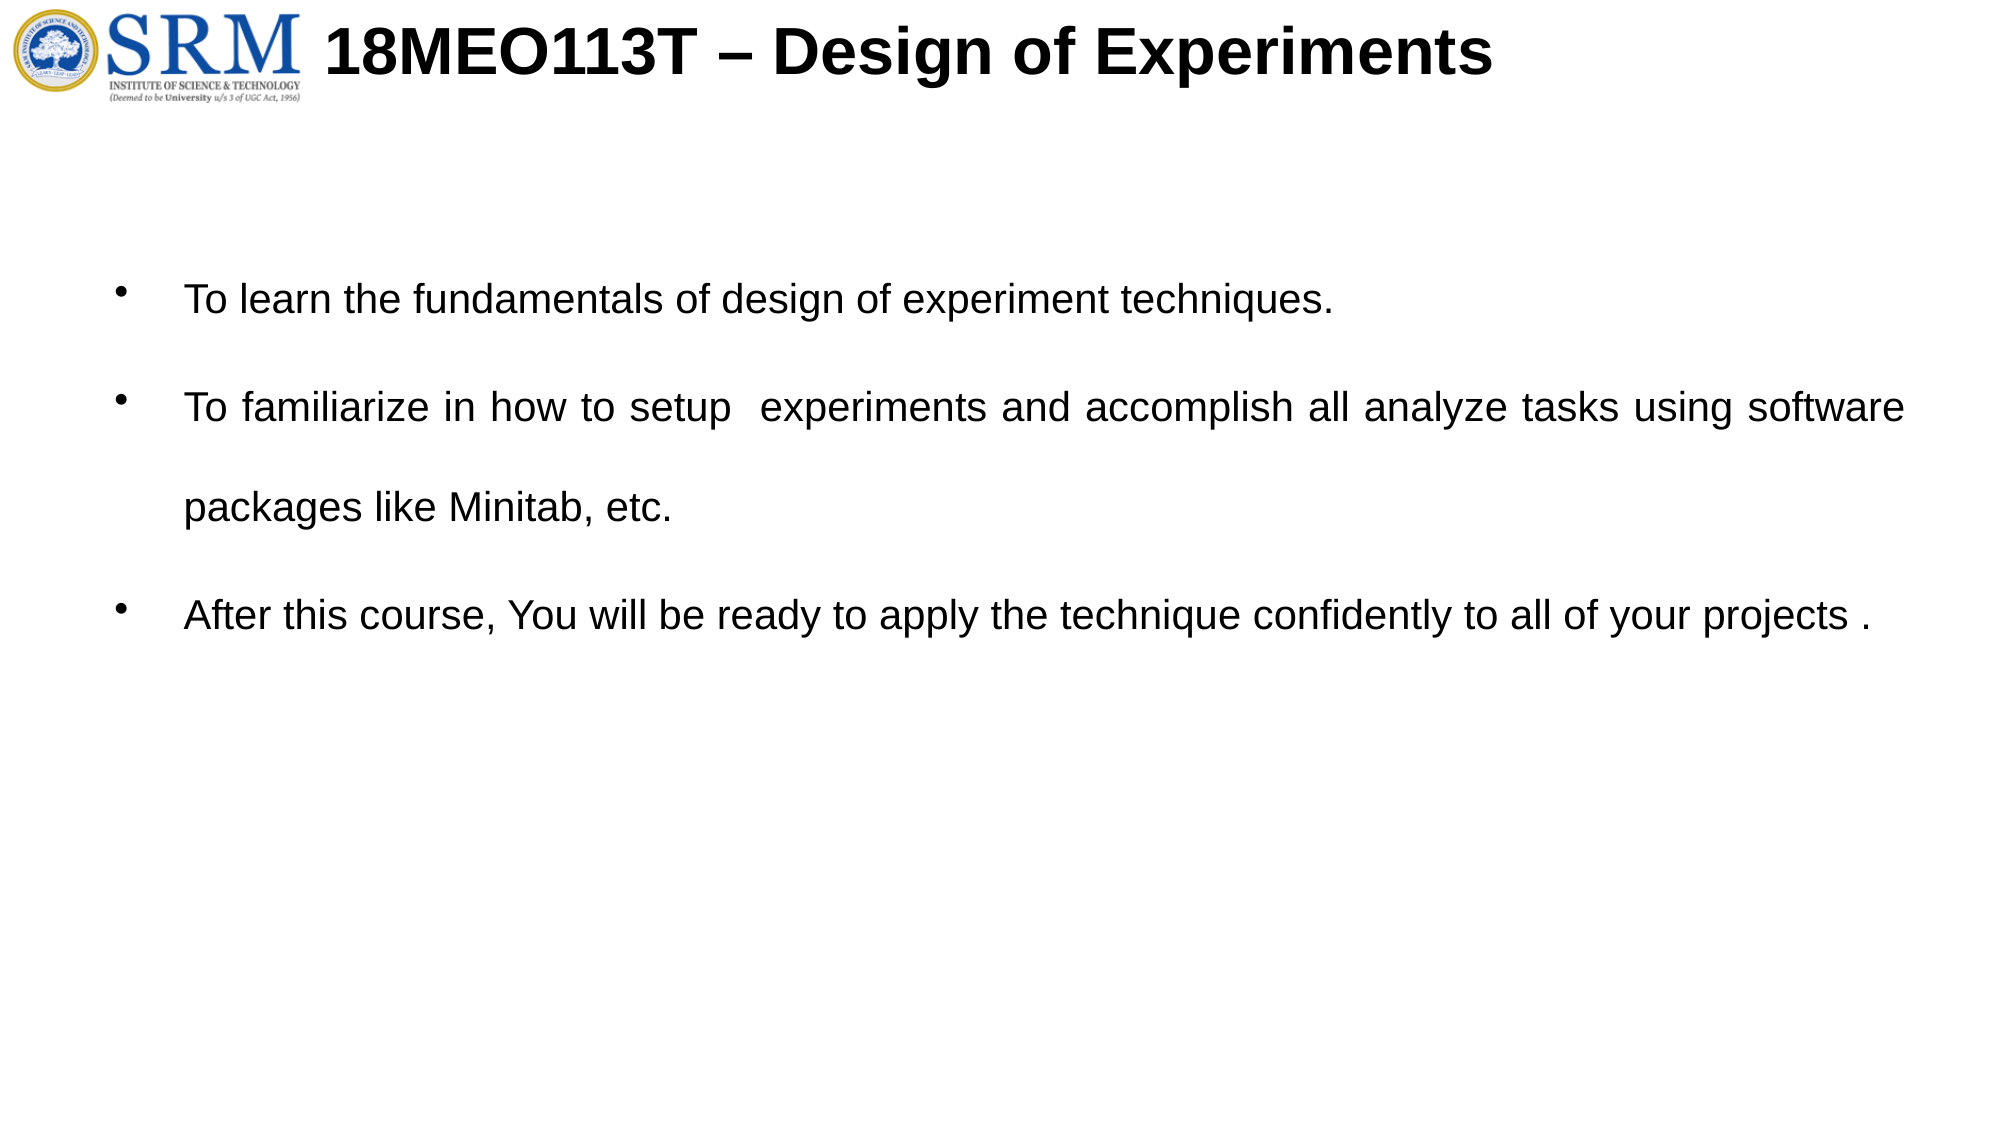

# 18MEO113T – Design of Experiments
To learn the fundamentals of design of experiment techniques.
To familiarize in how to setup  experiments and accomplish all analyze tasks using software packages like Minitab, etc.
After this course, You will be ready to apply the technique confidently to all of your projects .